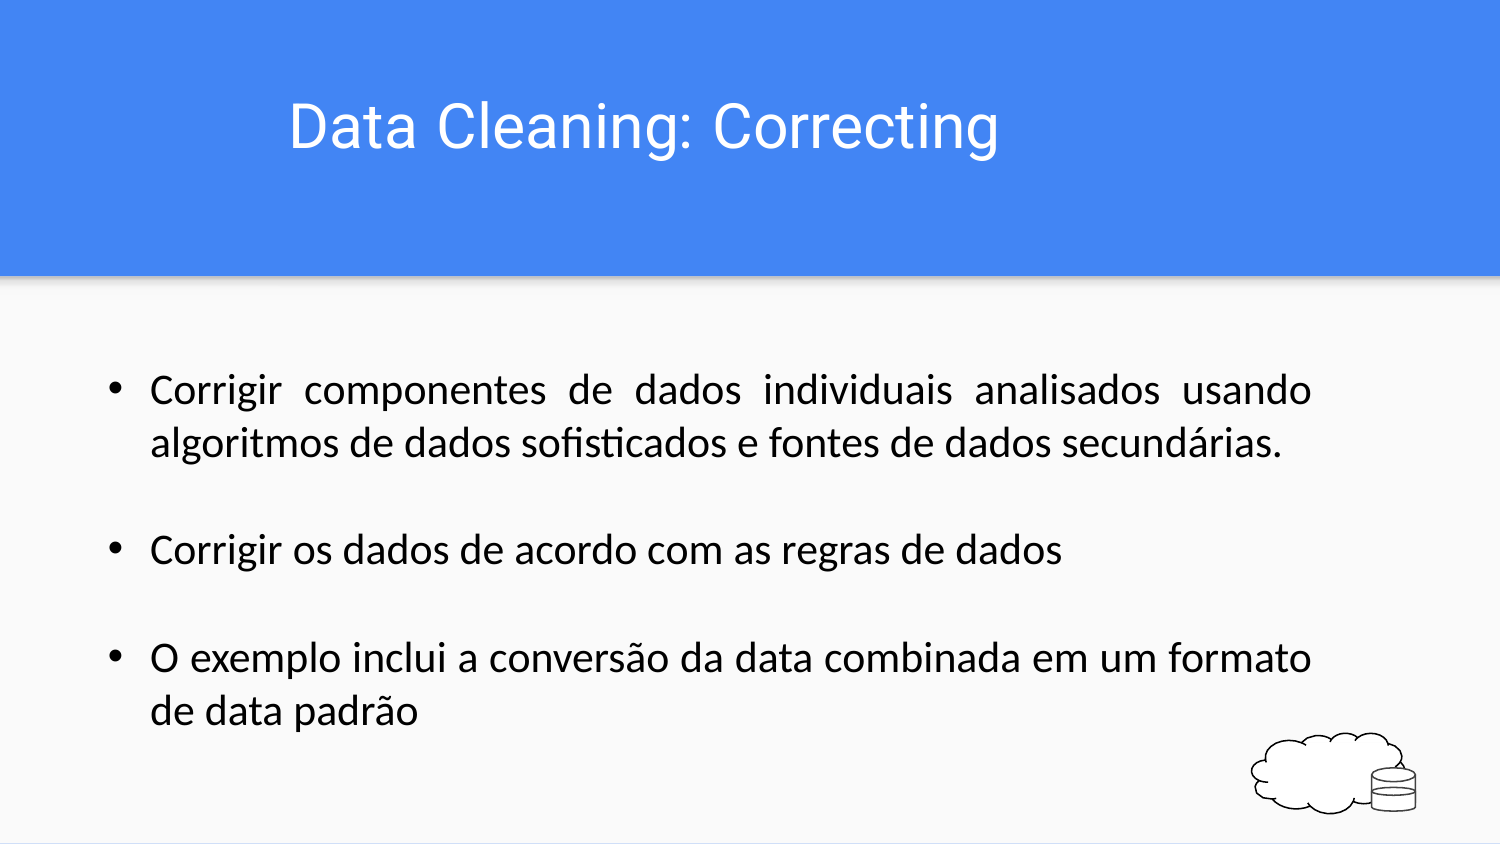

# Data Cleaning: Correcting
Corrigir componentes de dados individuais analisados usando algoritmos de dados sofisticados e fontes de dados secundárias.

Corrigir os dados de acordo com as regras de dados

O exemplo inclui a conversão da data combinada em um formato de data padrão